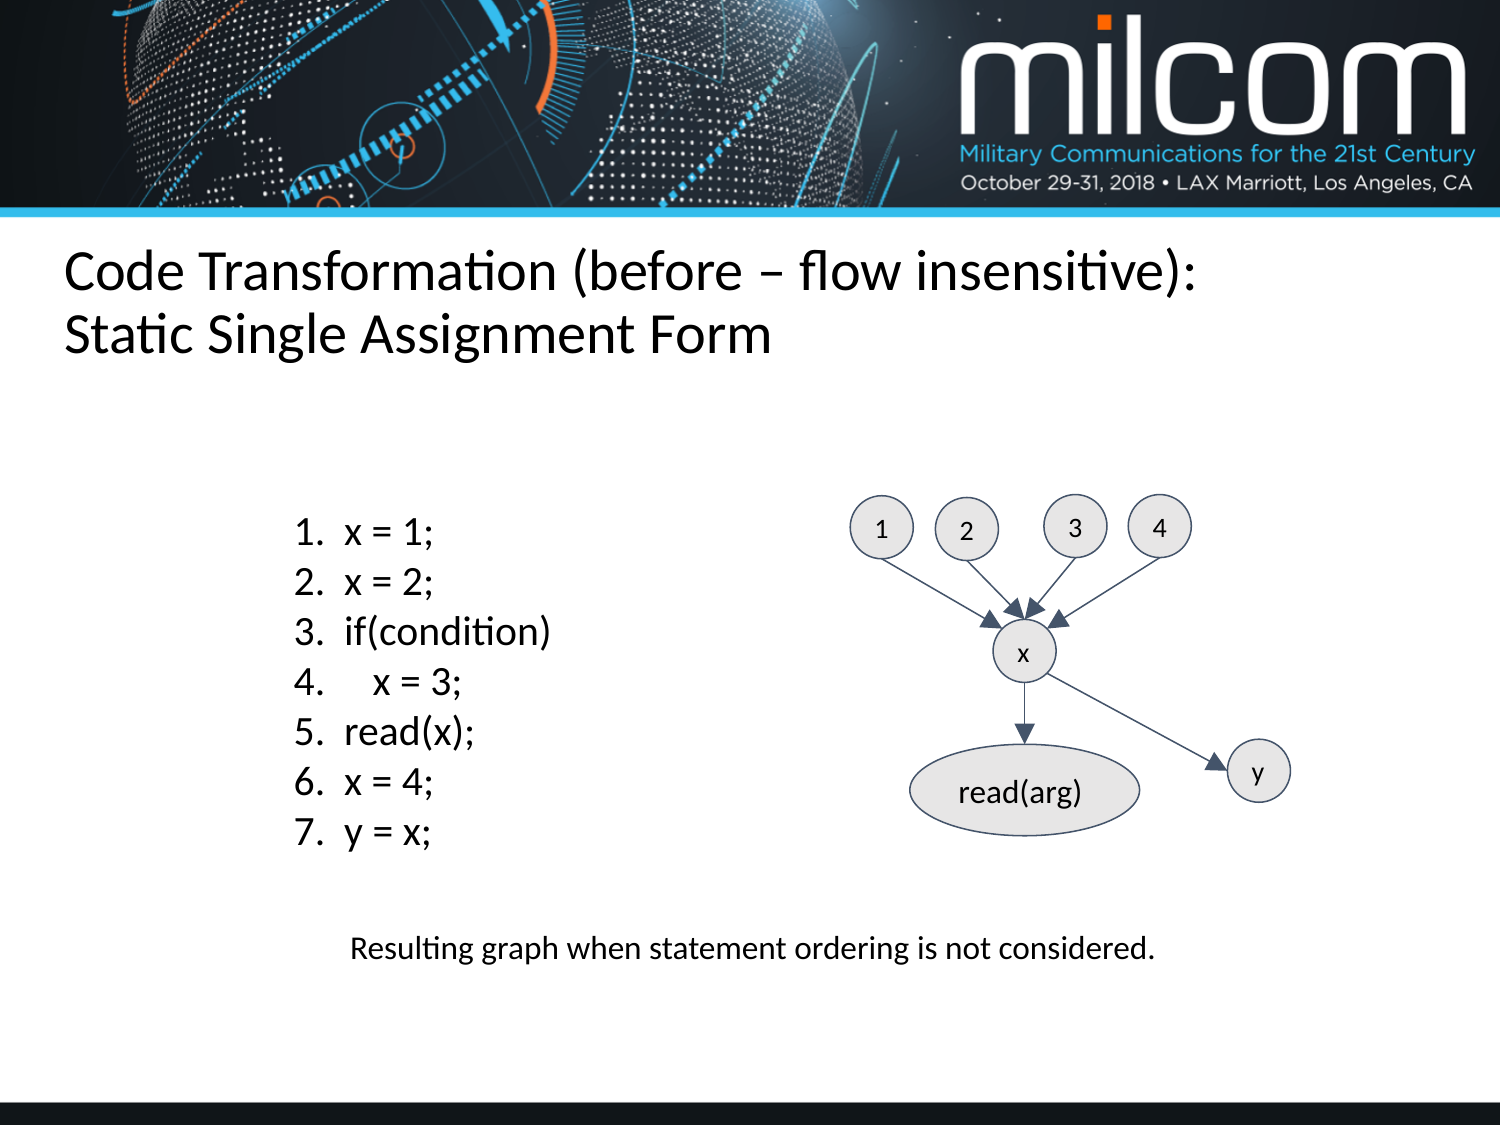

# Code Transformation (before – flow insensitive): Static Single Assignment Form
3
4
1
1.  x = 1;
2.  x = 2;
3.  if(condition)
4.     x = 3;
5.  read(x);
6.  x = 4;
7.  y = x;
2
x
y
read(arg)
Resulting graph when statement ordering is not considered.